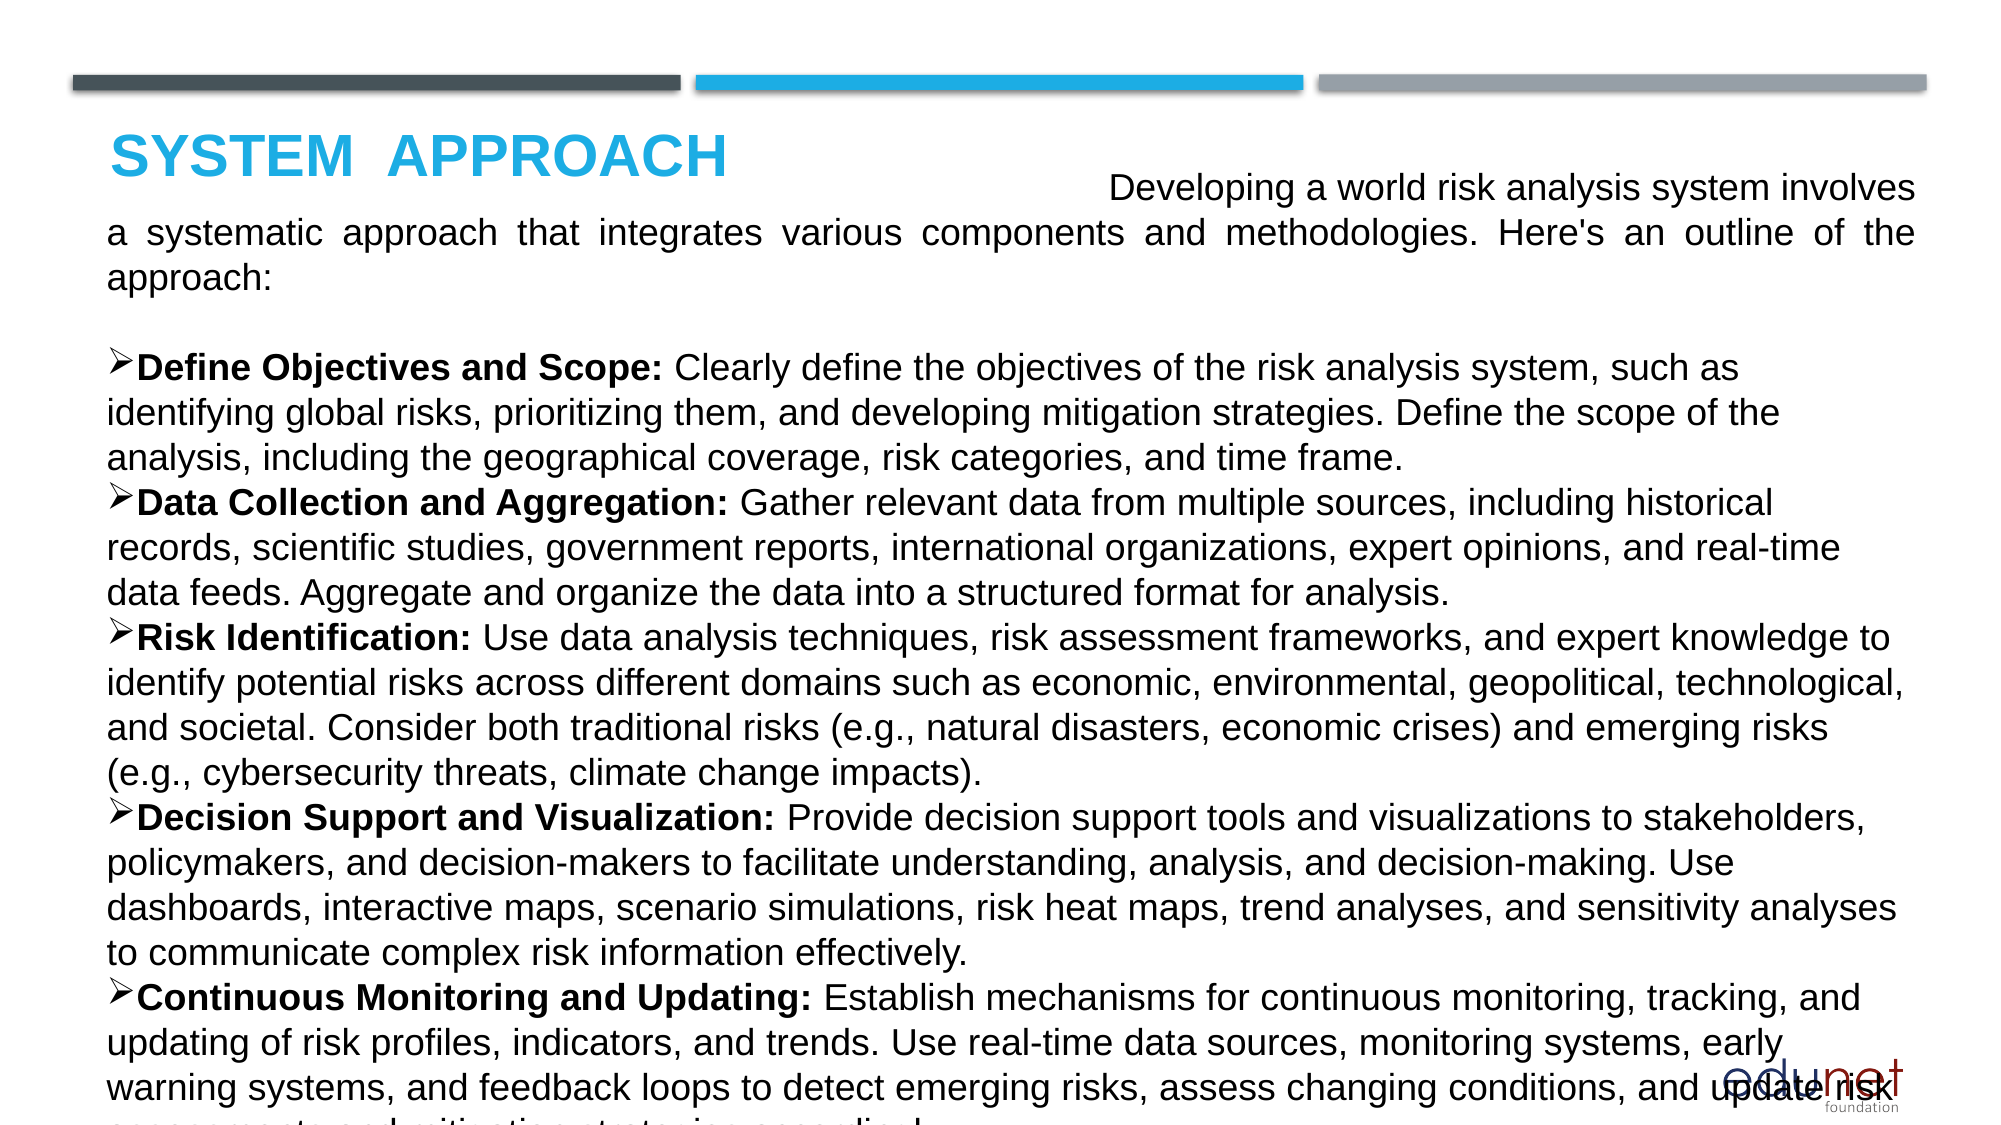

# System  Approach
                                                                                              Developing a world risk analysis system involves a systematic approach that integrates various components and methodologies. Here's an outline of the approach:

Define Objectives and Scope: Clearly define the objectives of the risk analysis system, such as identifying global risks, prioritizing them, and developing mitigation strategies. Define the scope of the analysis, including the geographical coverage, risk categories, and time frame.
Data Collection and Aggregation: Gather relevant data from multiple sources, including historical records, scientific studies, government reports, international organizations, expert opinions, and real-time data feeds. Aggregate and organize the data into a structured format for analysis.
Risk Identification: Use data analysis techniques, risk assessment frameworks, and expert knowledge to identify potential risks across different domains such as economic, environmental, geopolitical, technological, and societal. Consider both traditional risks (e.g., natural disasters, economic crises) and emerging risks (e.g., cybersecurity threats, climate change impacts).
Decision Support and Visualization: Provide decision support tools and visualizations to stakeholders, policymakers, and decision-makers to facilitate understanding, analysis, and decision-making. Use dashboards, interactive maps, scenario simulations, risk heat maps, trend analyses, and sensitivity analyses to communicate complex risk information effectively.
Continuous Monitoring and Updating: Establish mechanisms for continuous monitoring, tracking, and updating of risk profiles, indicators, and trends. Use real-time data sources, monitoring systems, early warning systems, and feedback loops to detect emerging risks, assess changing conditions, and update risk assessments and mitigation strategies accordingly.